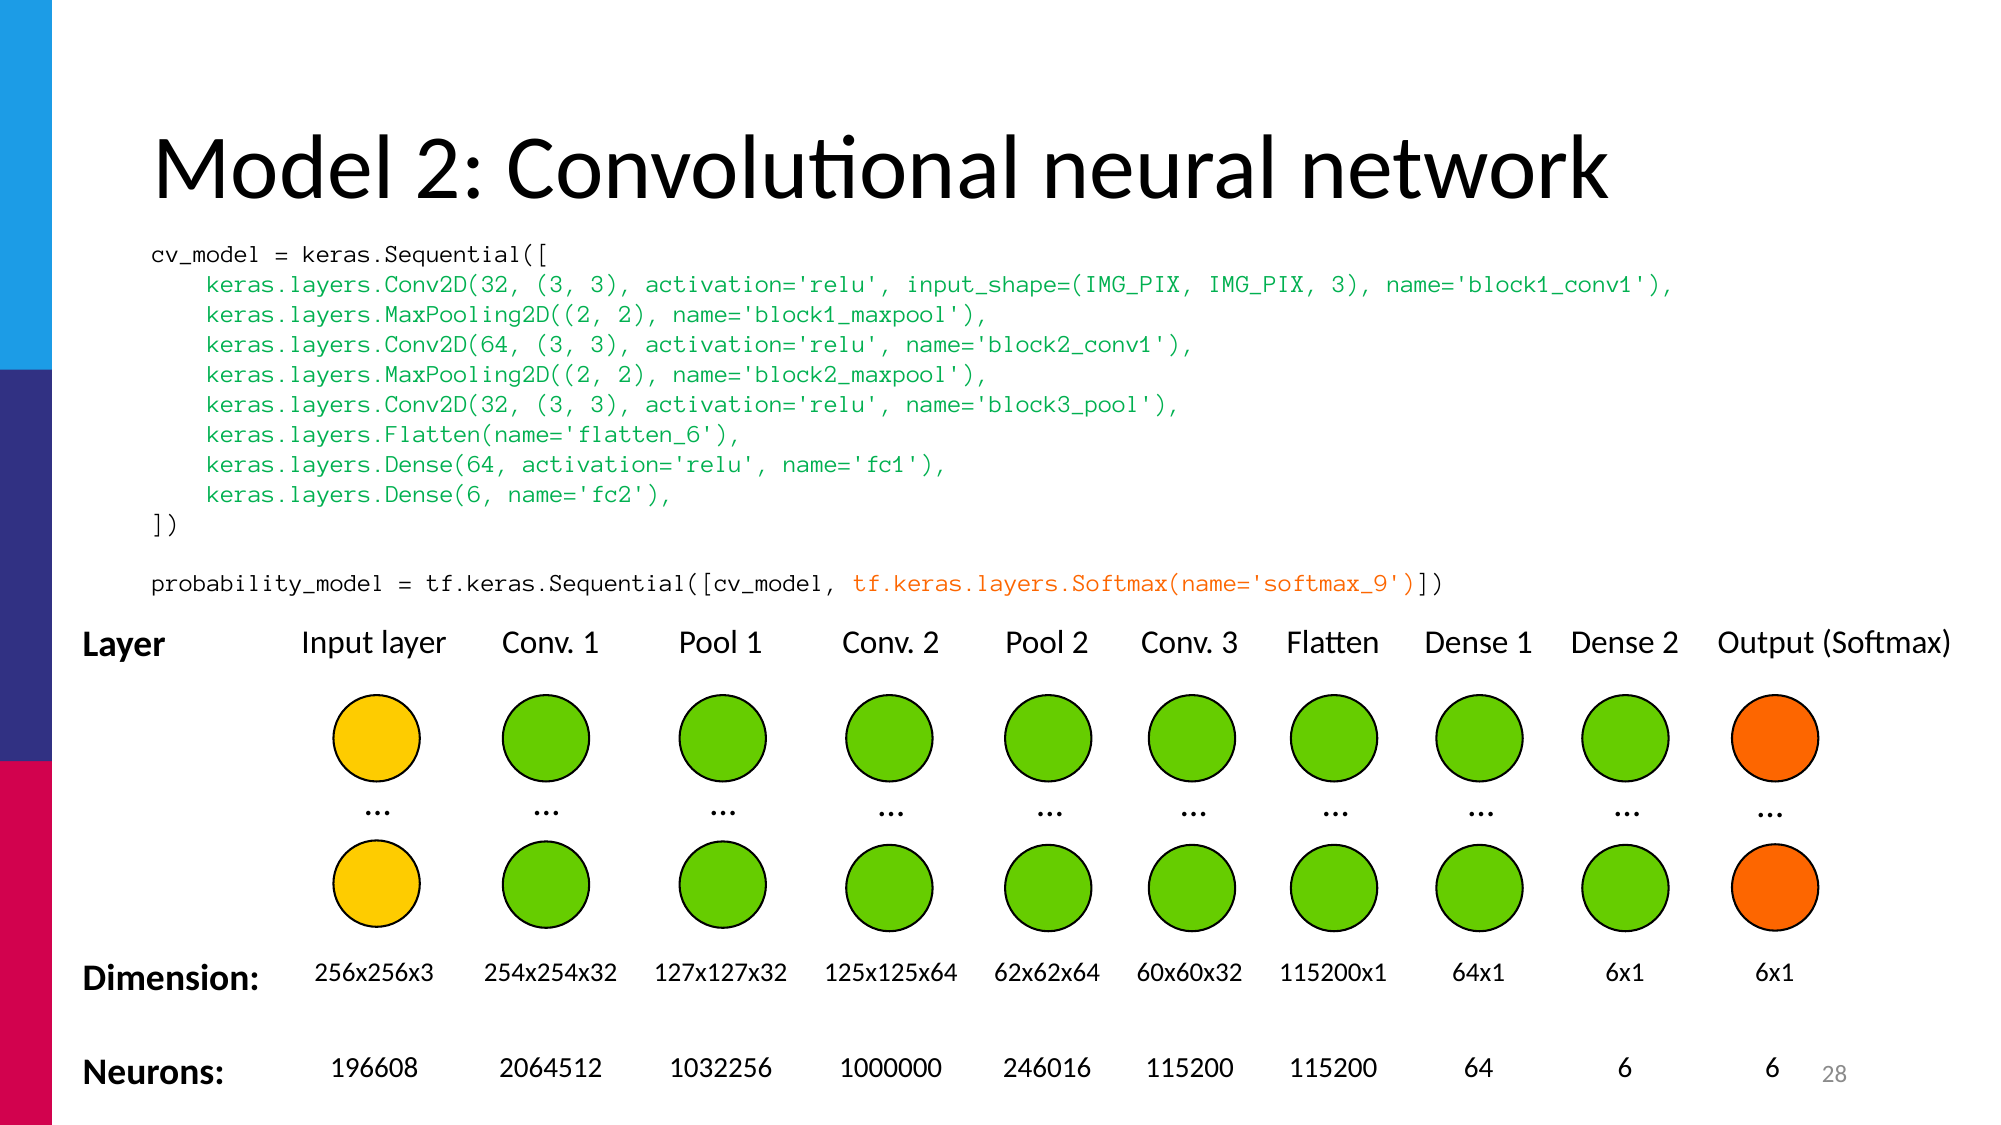

# Model 2: Convolutional neural network
cv_model = keras.Sequential([
    keras.layers.Conv2D(32, (3, 3), activation='relu', input_shape=(IMG_PIX, IMG_PIX, 3), name='block1_conv1'),
    keras.layers.MaxPooling2D((2, 2), name='block1_maxpool'),
    keras.layers.Conv2D(64, (3, 3), activation='relu', name='block2_conv1'),
    keras.layers.MaxPooling2D((2, 2), name='block2_maxpool'),
    keras.layers.Conv2D(32, (3, 3), activation='relu', name='block3_pool'),
    keras.layers.Flatten(name='flatten_6'),
    keras.layers.Dense(64, activation='relu', name='fc1'),
    keras.layers.Dense(6, name='fc2'),
])

probability_model = tf.keras.Sequential([cv_model, tf.keras.layers.Softmax(name='softmax_9')])

| Layer | Input layer | Conv. 1 | Pool 1 | Conv. 2 | Pool 2 | Conv. 3 | Flatten | Dense 1 | Dense 2 | Output (Softmax) |
| --- | --- | --- | --- | --- | --- | --- | --- | --- | --- | --- |
| Dimension: | 256x256x3 | 254x254x32 | 127x127x32 | 125x125x64 | 62x62x64 | 60x60x32 | 115200x1 | 64x1 | 6x1 | 6x1 |
| Neurons: | 196608 | 2064512 | 1032256 | 1000000 | 246016 | 115200 | 115200 | 64 | 6 | 6 |

…
…
…
…
…
…
…
…
…
…

28